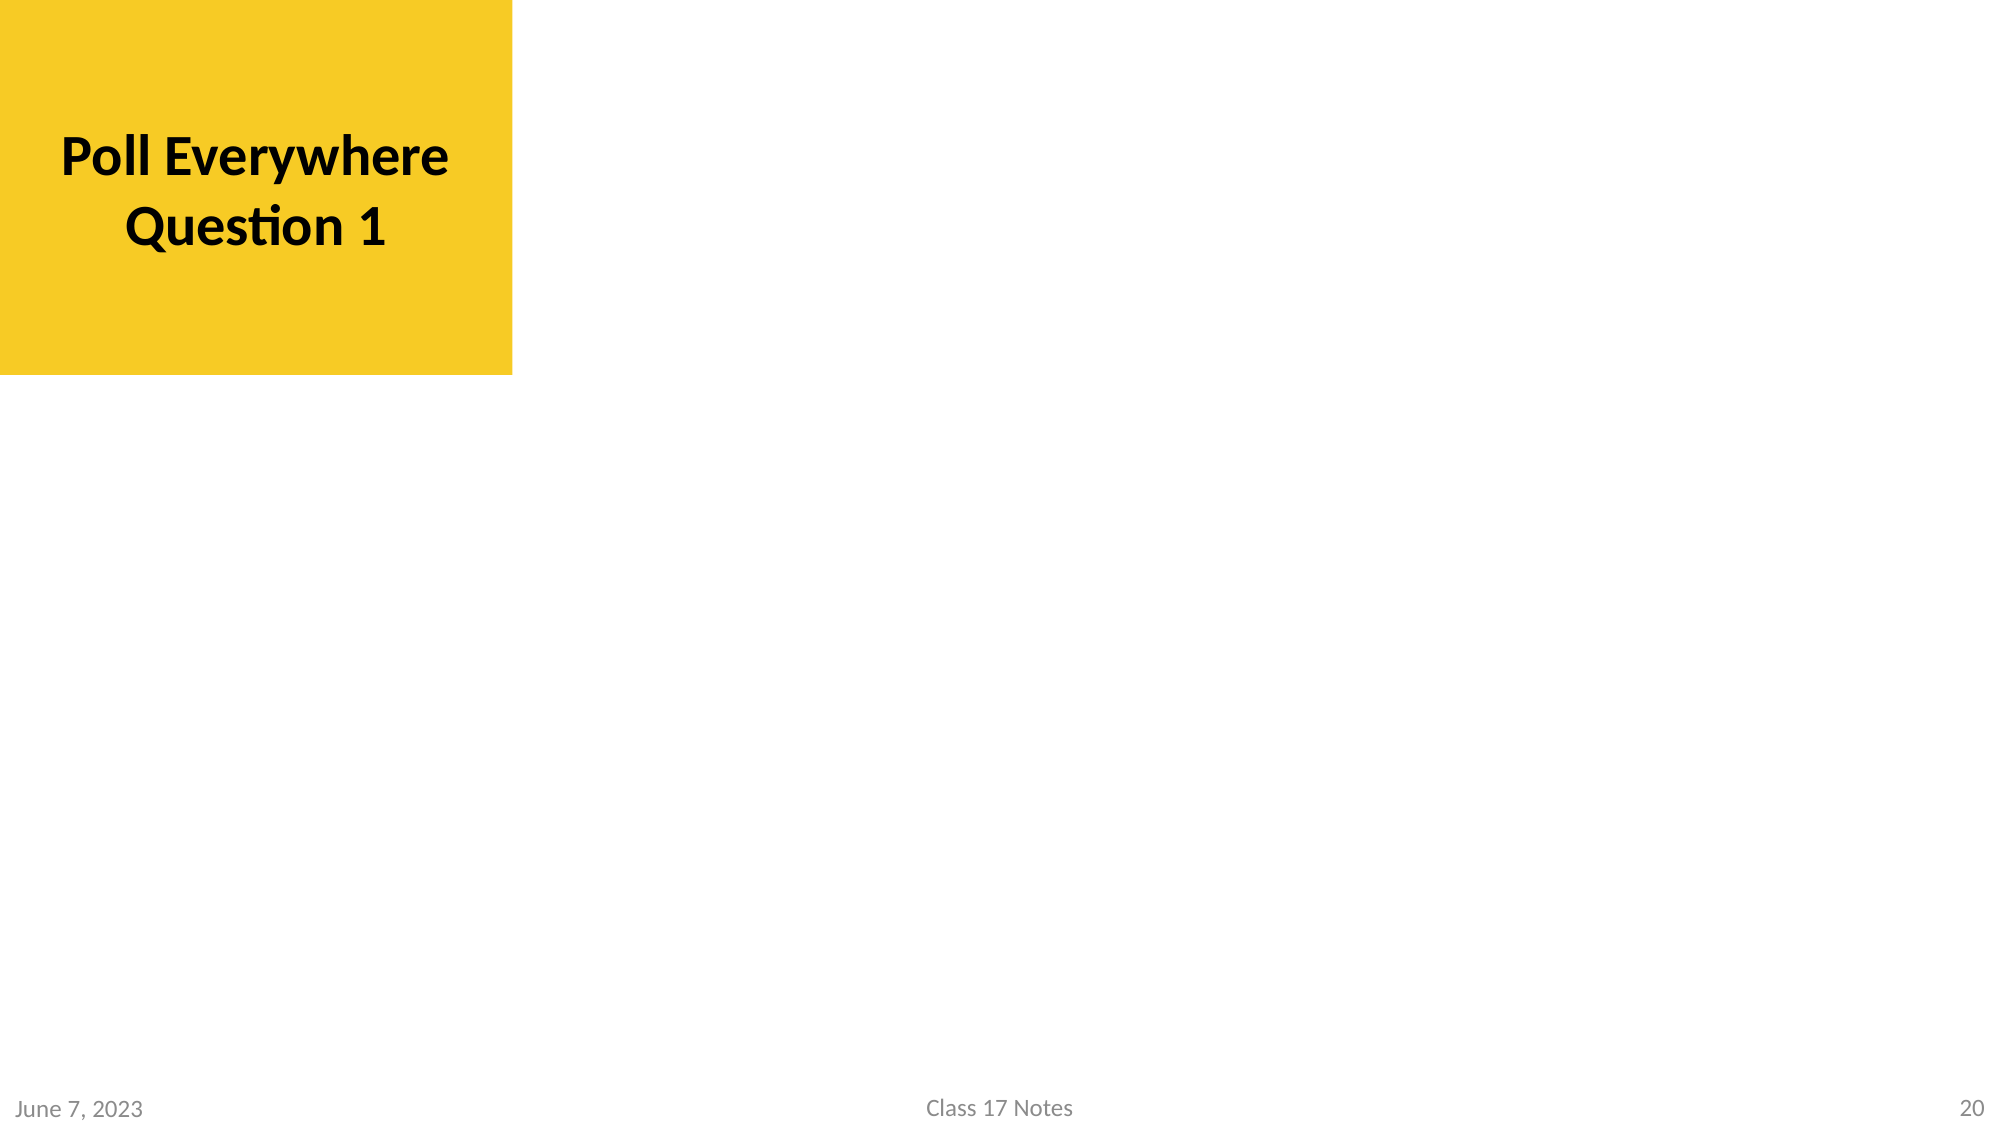

Poll Everywhere Question 1
20
Class 17 Notes
June 7, 2023